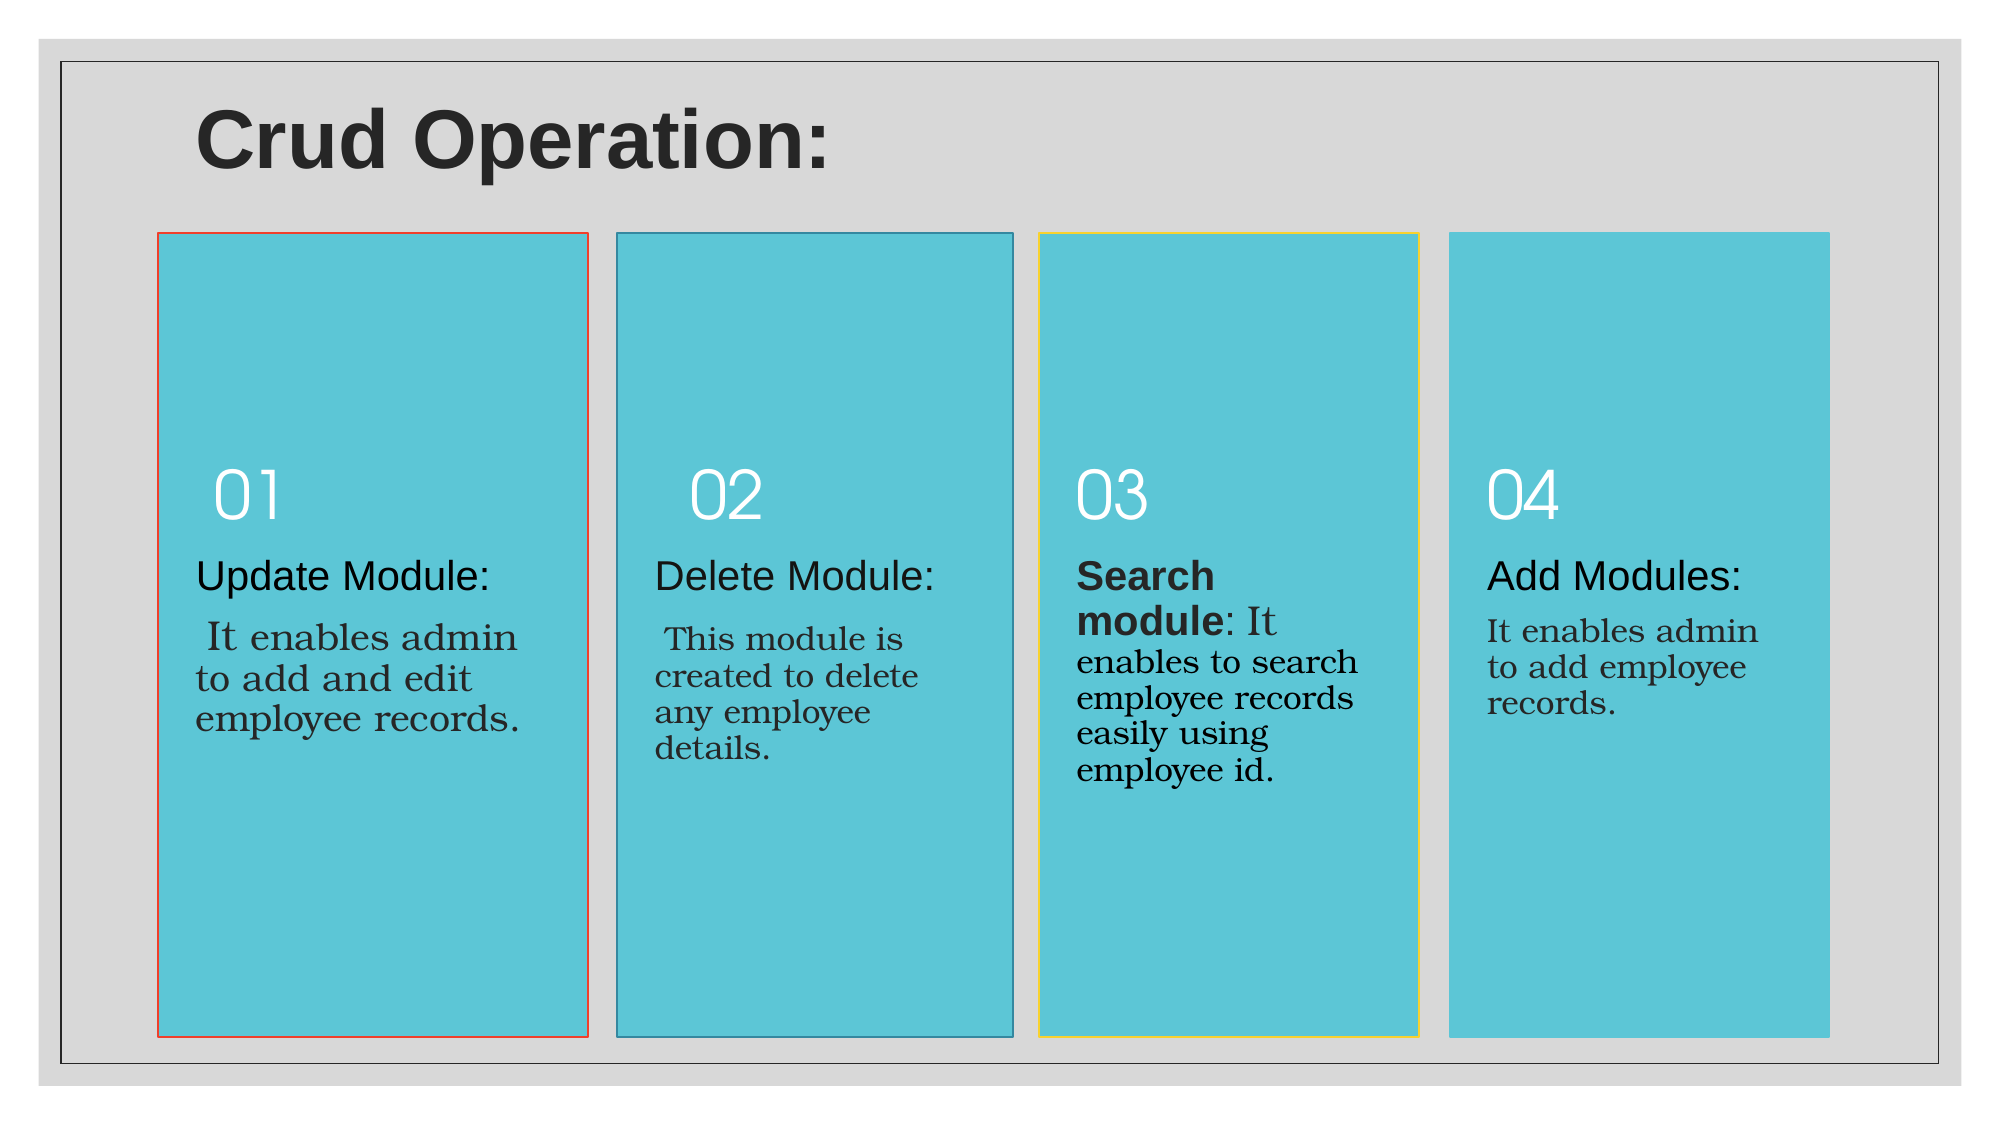

# Crud Operation:
Update Module:
 It enables admin to add and edit employee records.
01
Delete Module:
 This module is created to delete any employee details.
02
Search module: It enables to search employee records easily using employee id.
03
Add Modules:
It enables admin to add employee records.
04